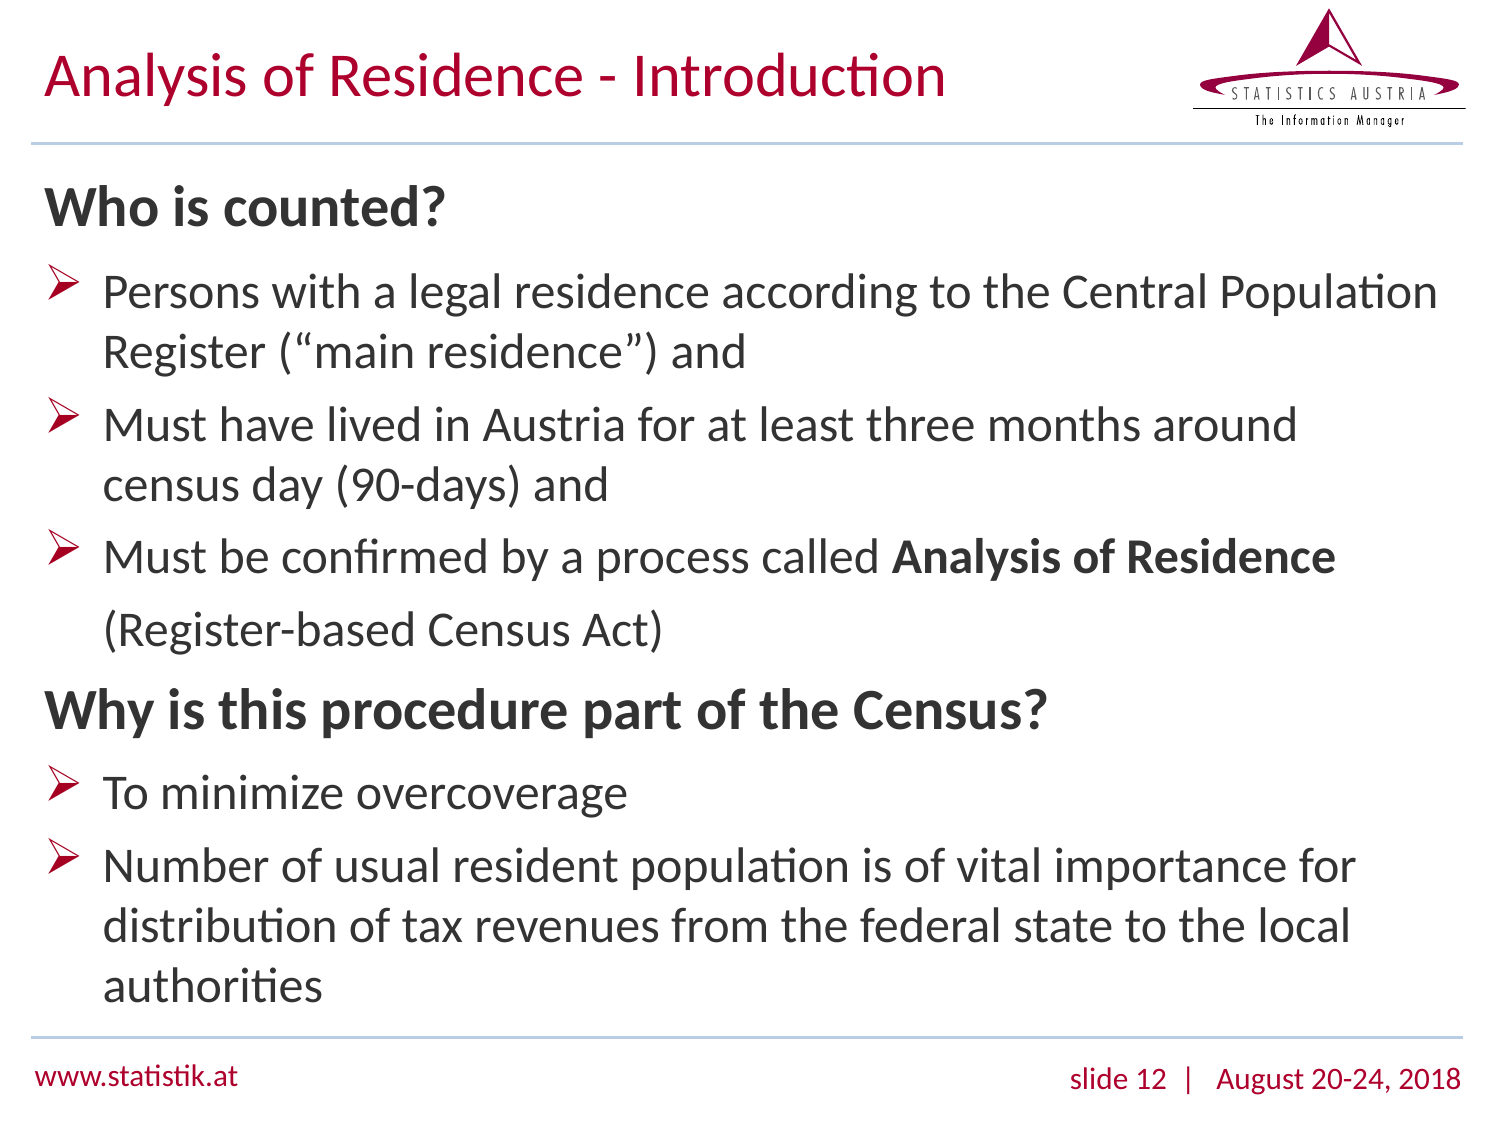

# Analysis of Residence - Introduction
Who is counted?
Persons with a legal residence according to the Central Population Register (“main residence”) and
Must have lived in Austria for at least three months around census day (90-days) and
Must be confirmed by a process called Analysis of Residence
	(Register-based Census Act)
Why is this procedure part of the Census?
To minimize overcoverage
Number of usual resident population is of vital importance for distribution of tax revenues from the federal state to the local authorities